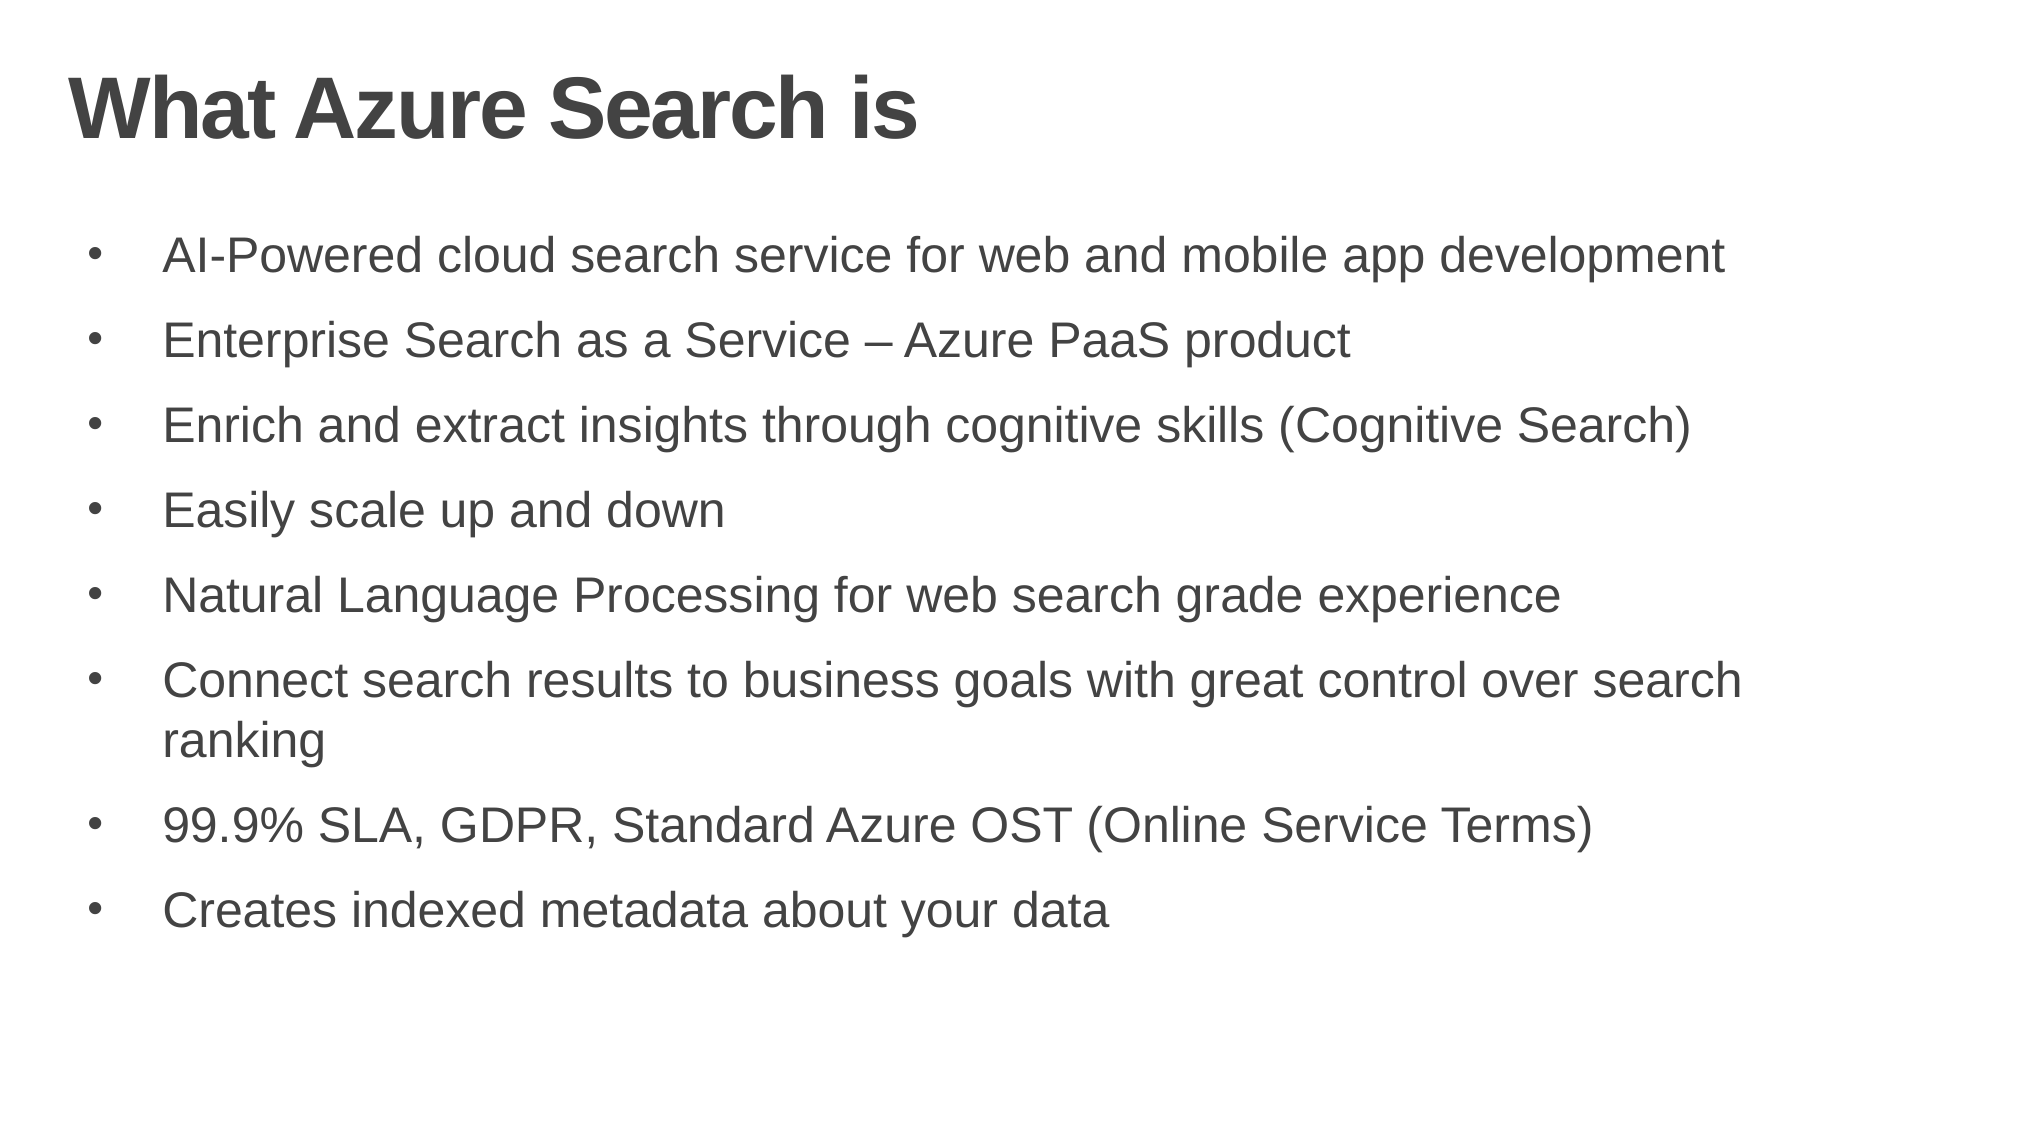

# What Azure Search is
AI-Powered cloud search service for web and mobile app development
Enterprise Search as a Service – Azure PaaS product
Enrich and extract insights through cognitive skills (Cognitive Search)
Easily scale up and down
Natural Language Processing for web search grade experience
Connect search results to business goals with great control over search ranking
99.9% SLA, GDPR, Standard Azure OST (Online Service Terms)
Creates indexed metadata about your data